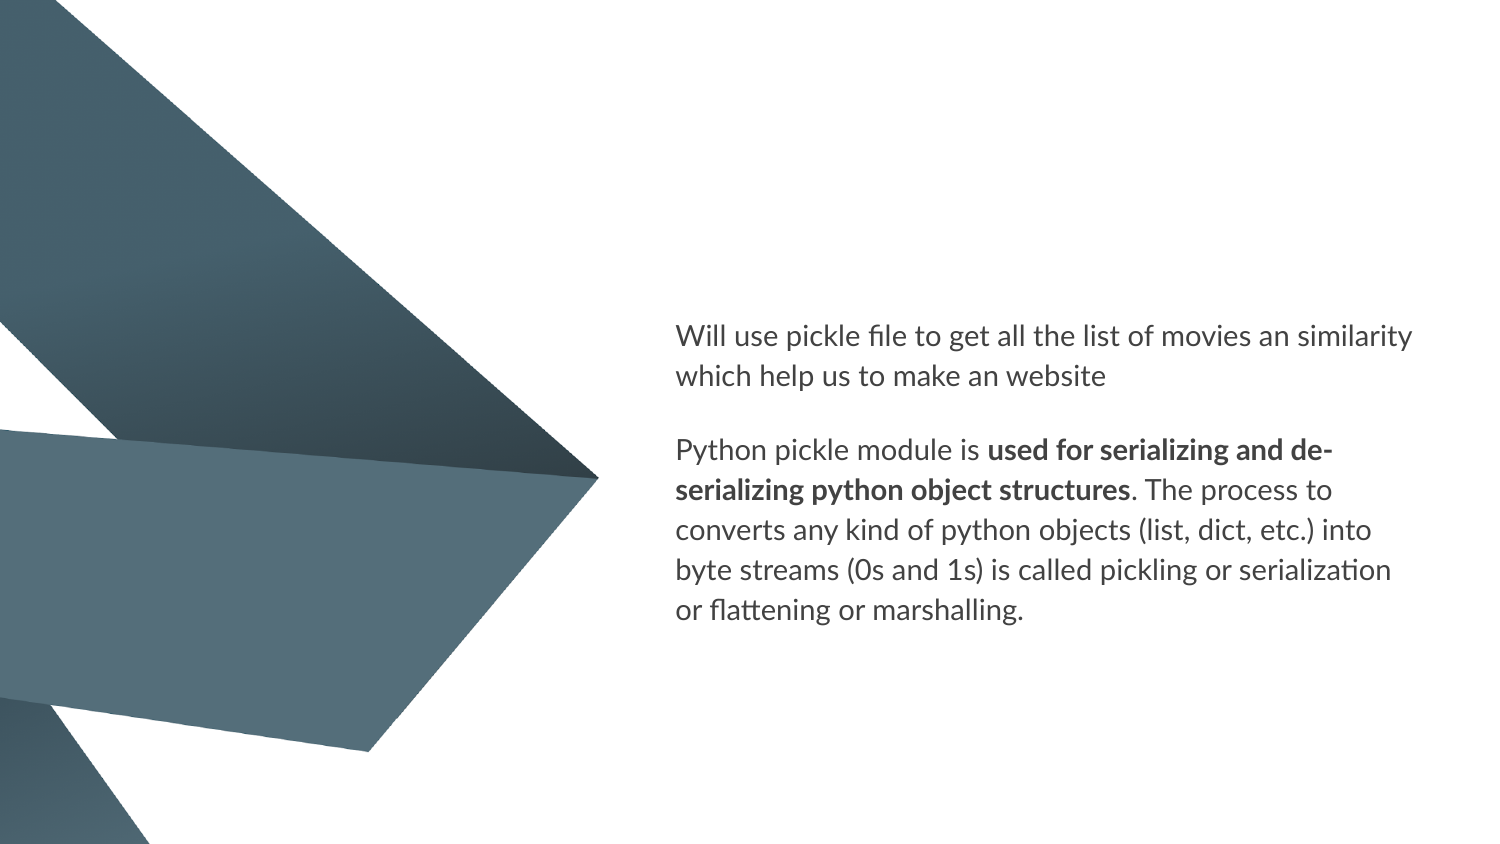

Will use pickle file to get all the list of movies an similarity which help us to make an website
Python pickle module is used for serializing and de-serializing python object structures. The process to converts any kind of python objects (list, dict, etc.) into byte streams (0s and 1s) is called pickling or serialization or flattening or marshalling.